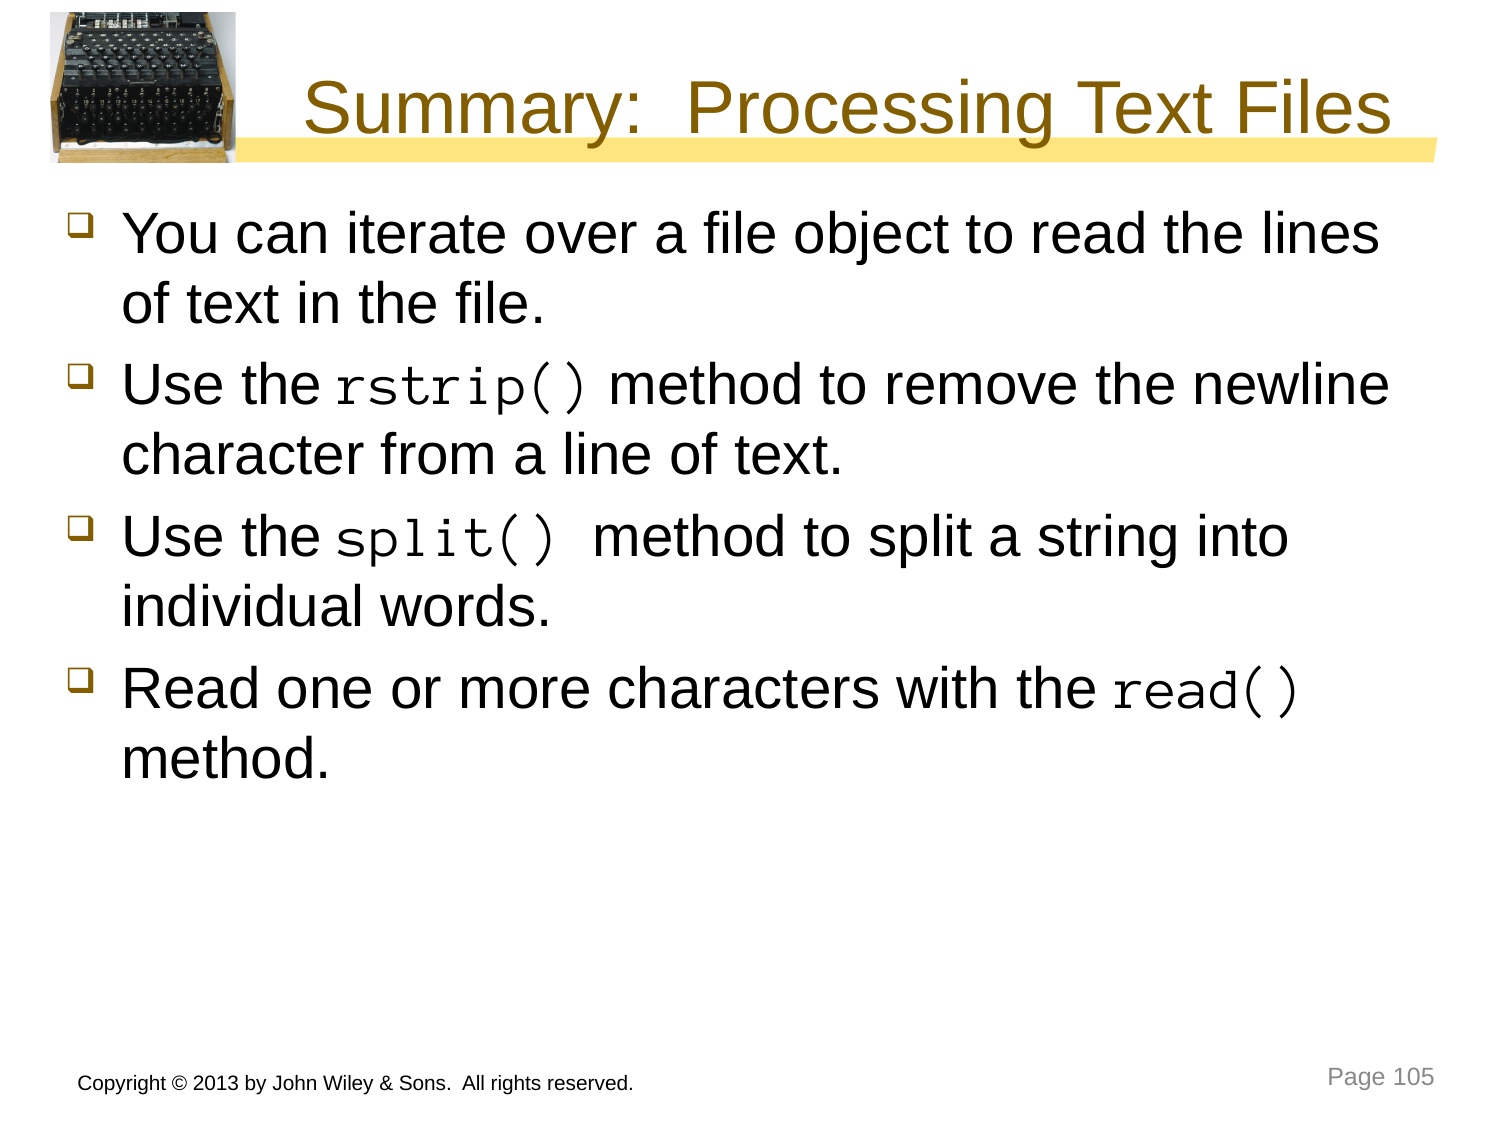

# Summary:  Processing Text Files
You can iterate over a file object to read the lines of text in the file.
Use the rstrip() method to remove the newline character from a line of text.
Use the split() method to split a string into individual words.
Read one or more characters with the read() method.

Copyright © 2013 by John Wiley & Sons.  All rights reserved.
Page 105